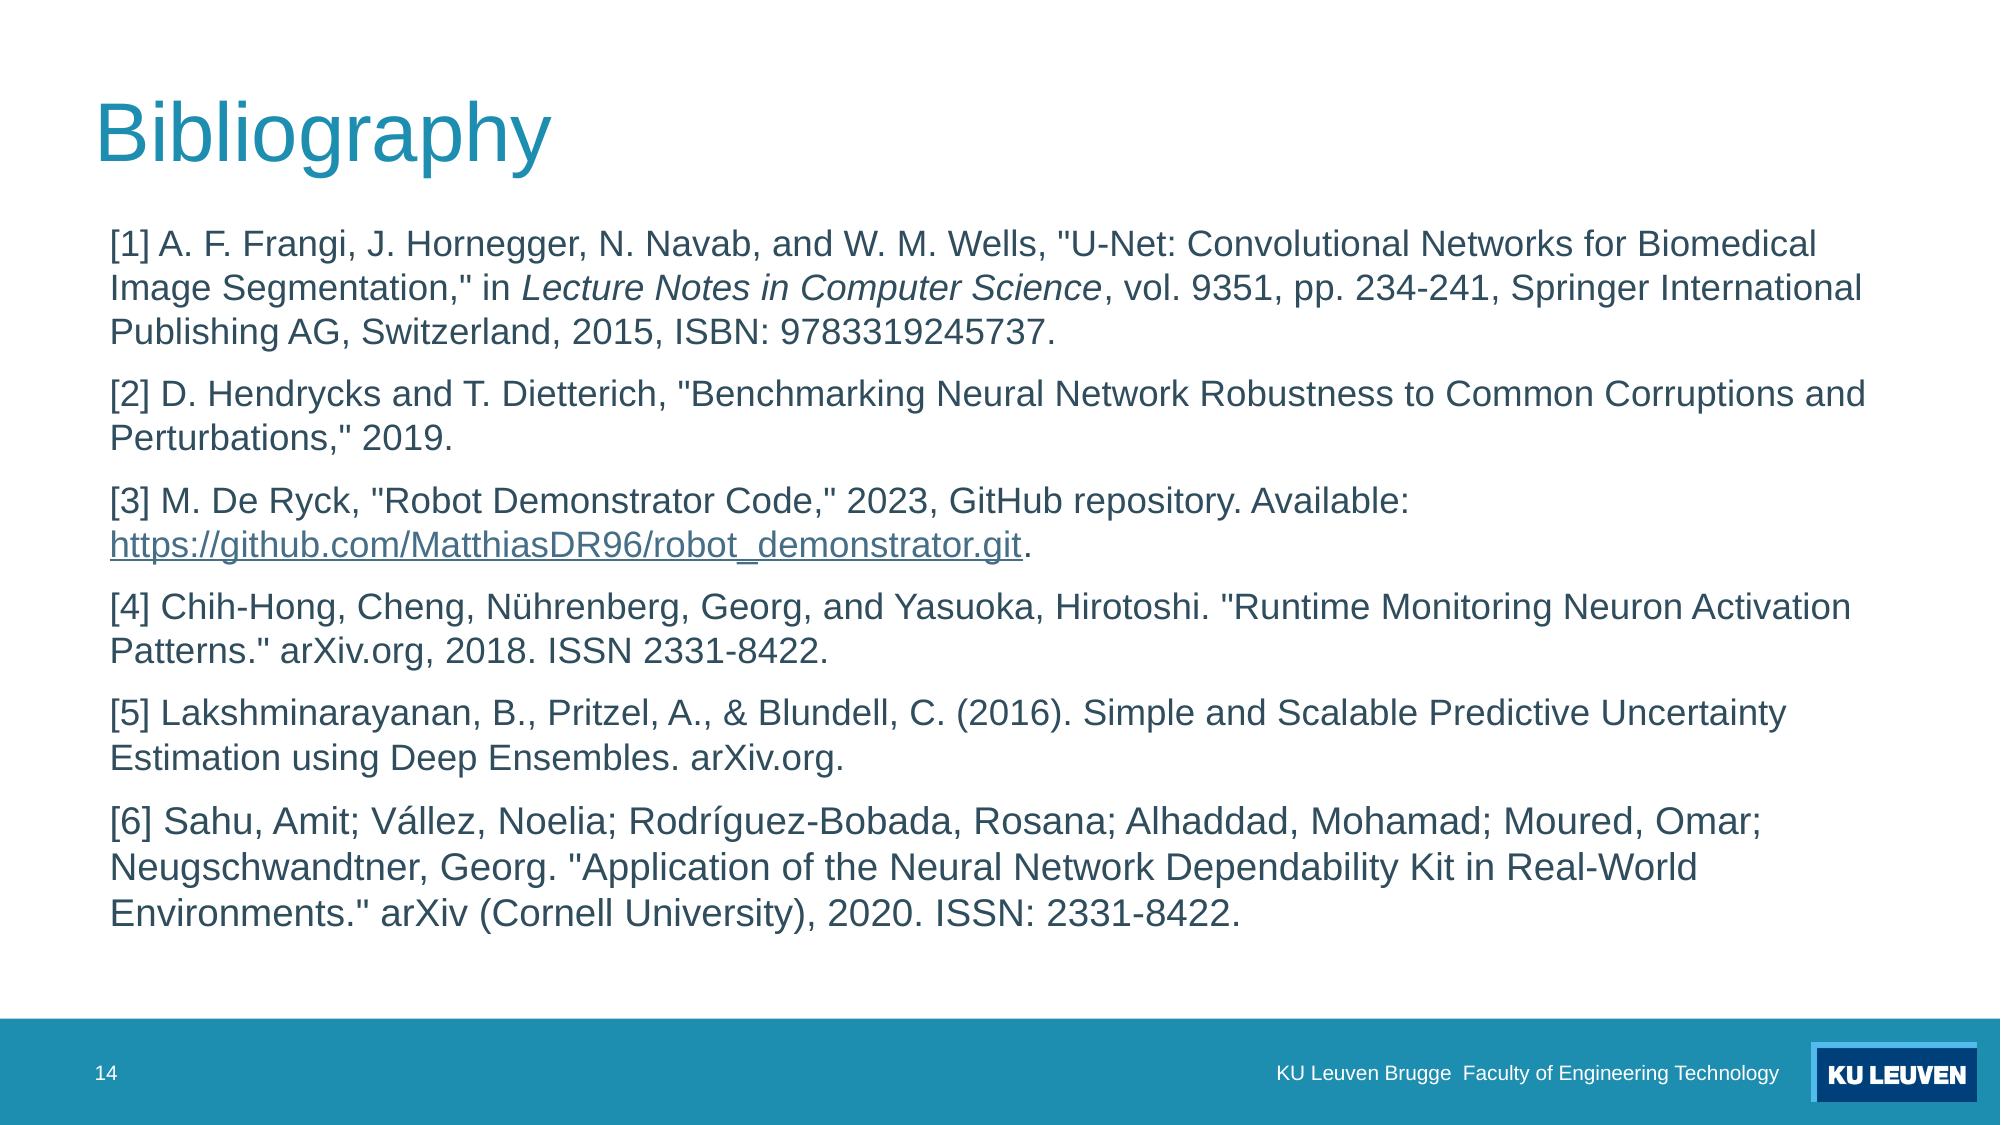

# Bibliography
[1] A. F. Frangi, J. Hornegger, N. Navab, and W. M. Wells, "U-Net: Convolutional Networks for Biomedical Image Segmentation," in Lecture Notes in Computer Science, vol. 9351, pp. 234-241, Springer International Publishing AG, Switzerland, 2015, ISBN: 9783319245737.
[2] D. Hendrycks and T. Dietterich, "Benchmarking Neural Network Robustness to Common Corruptions and Perturbations," 2019.
[3] M. De Ryck, "Robot Demonstrator Code," 2023, GitHub repository. Available: https://github.com/MatthiasDR96/robot_demonstrator.git.
[4] Chih-Hong, Cheng, Nührenberg, Georg, and Yasuoka, Hirotoshi. "Runtime Monitoring Neuron Activation Patterns." arXiv.org, 2018. ISSN 2331-8422.
[5] Lakshminarayanan, B., Pritzel, A., & Blundell, C. (2016). Simple and Scalable Predictive Uncertainty Estimation using Deep Ensembles. arXiv.org.
[6] Sahu, Amit; Vállez, Noelia; Rodríguez-Bobada, Rosana; Alhaddad, Mohamad; Moured, Omar; Neugschwandtner, Georg. "Application of the Neural Network Dependability Kit in Real-World Environments." arXiv (Cornell University), 2020. ISSN: 2331-8422.
14
KU Leuven Brugge  Faculty of Engineering Technology